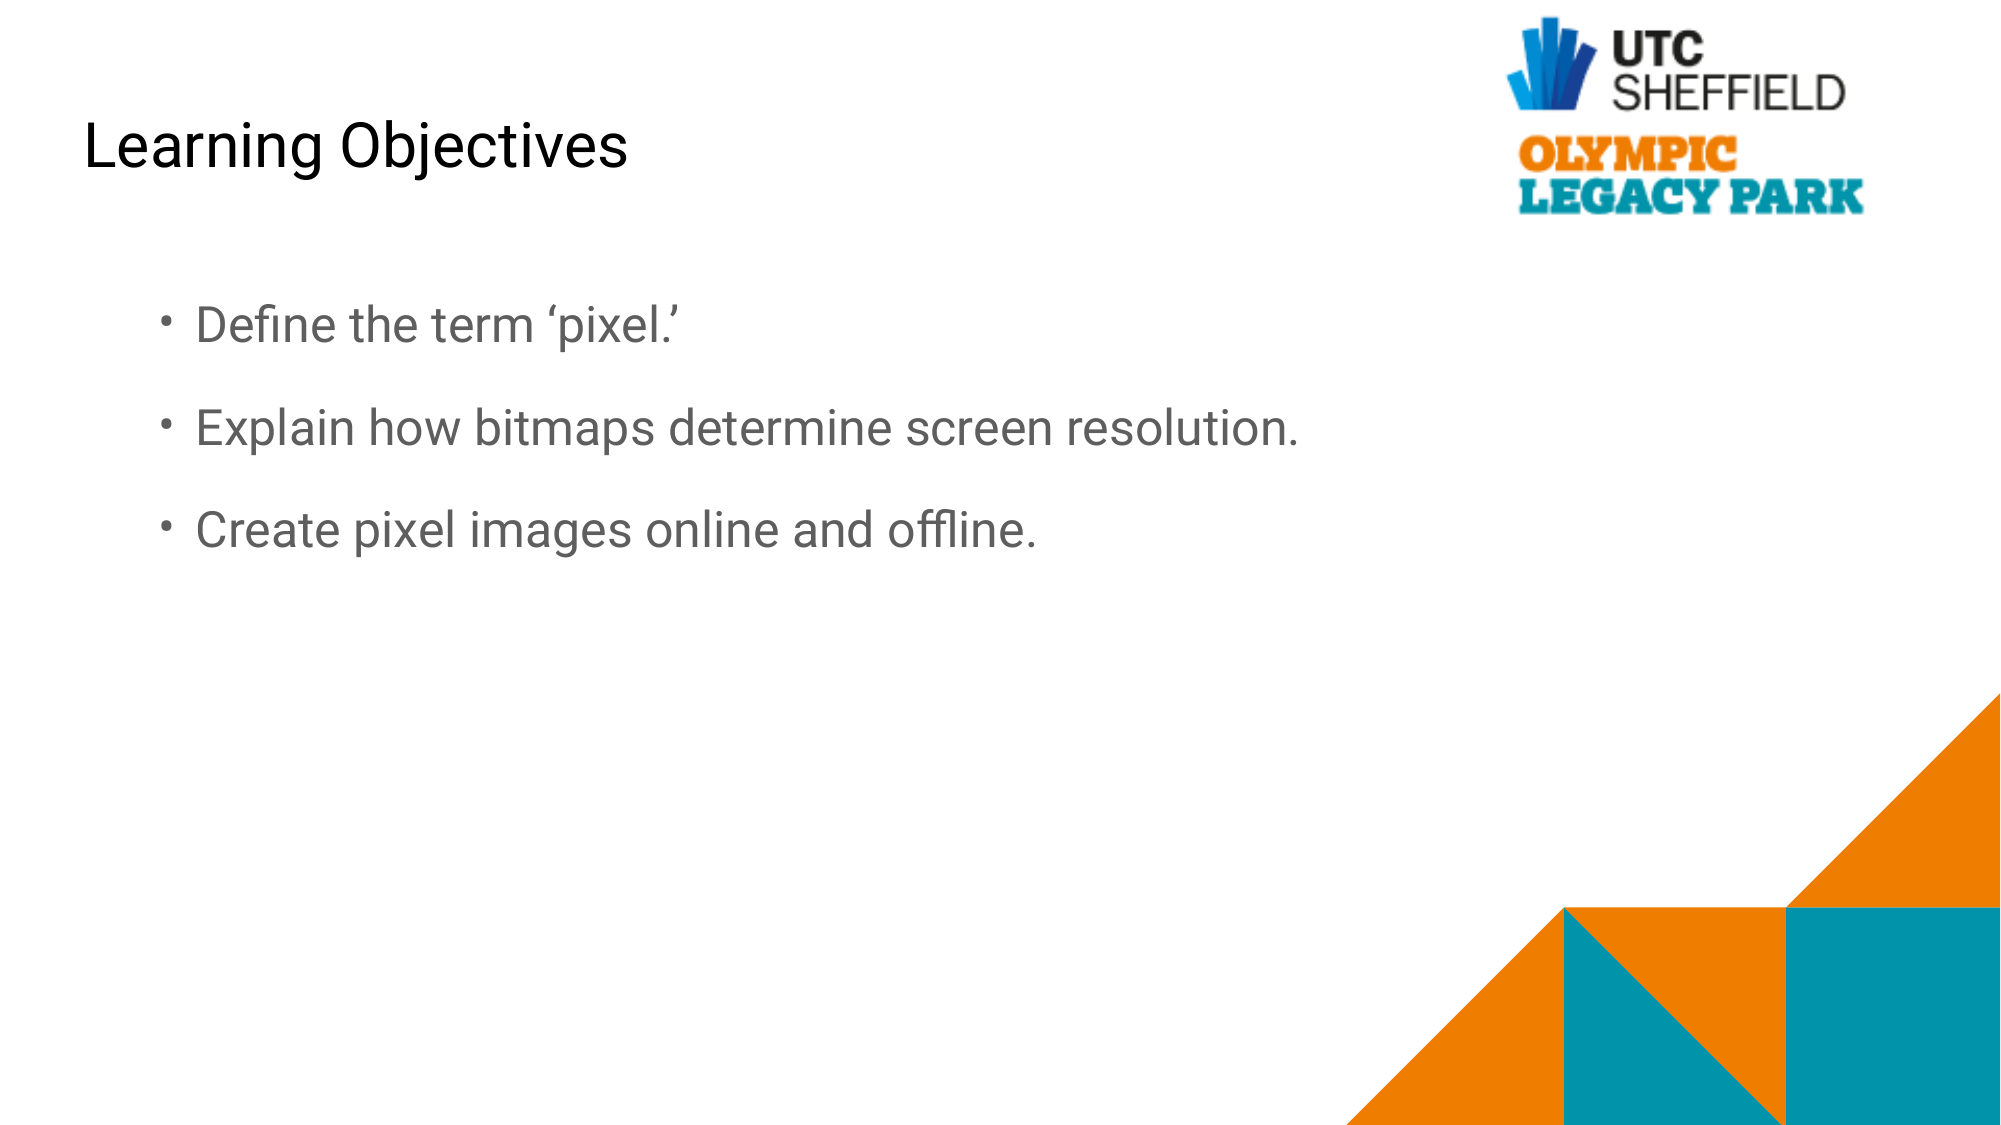

# Learning Objectives
Define the term ‘pixel.’
Explain how bitmaps determine screen resolution.
Create pixel images online and offline.